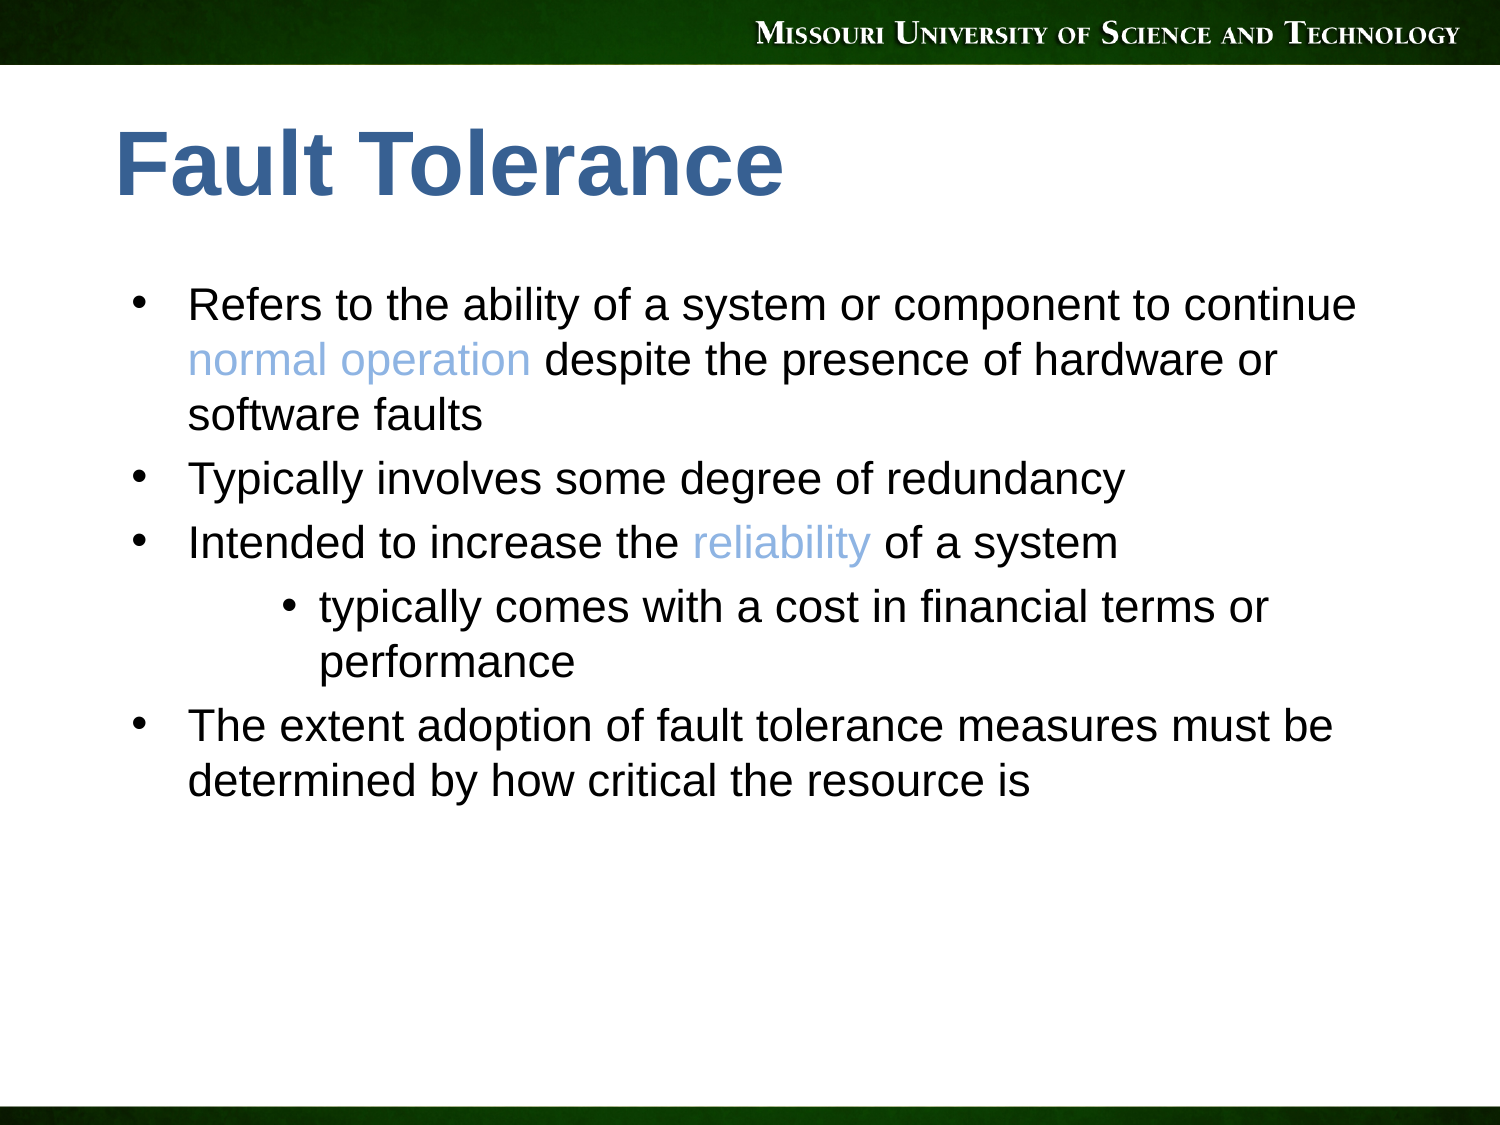

# Fault Tolerance
Refers to the ability of a system or component to continue normal operation despite the presence of hardware or software faults
Typically involves some degree of redundancy
Intended to increase the reliability of a system
typically comes with a cost in financial terms or performance
The extent adoption of fault tolerance measures must be determined by how critical the resource is